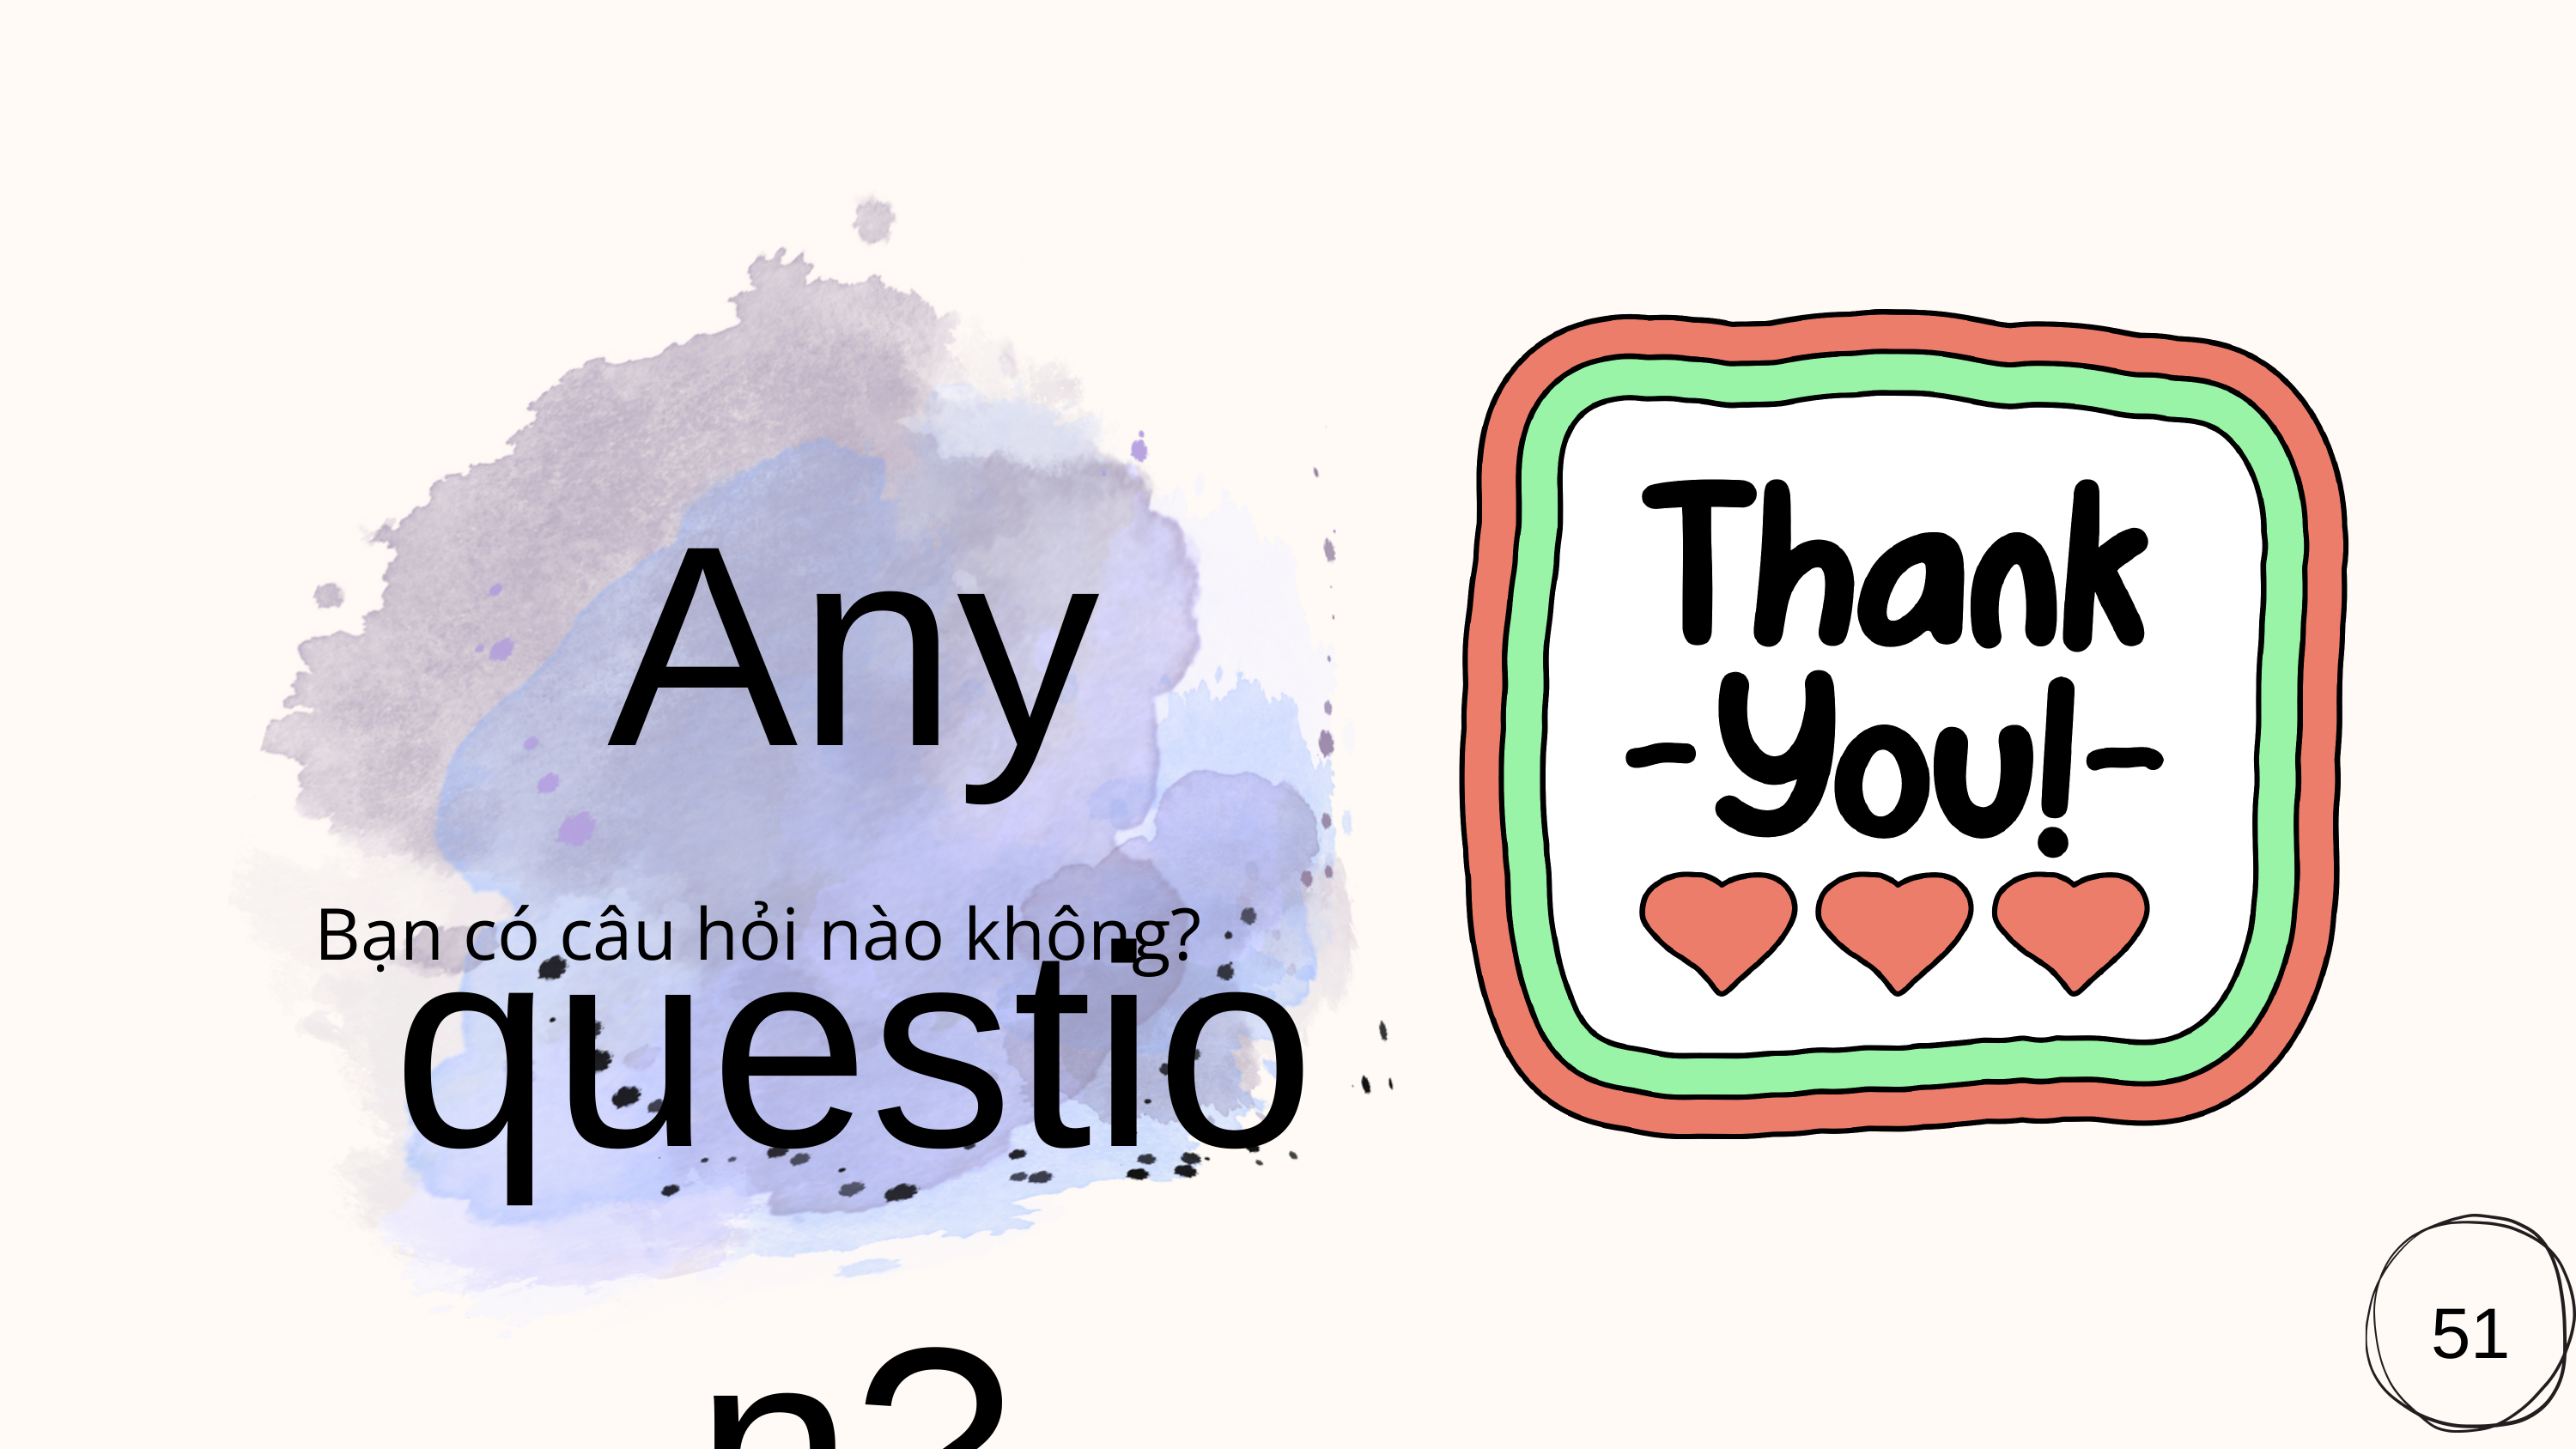

Any question?
Bạn có câu hỏi nào không?

51